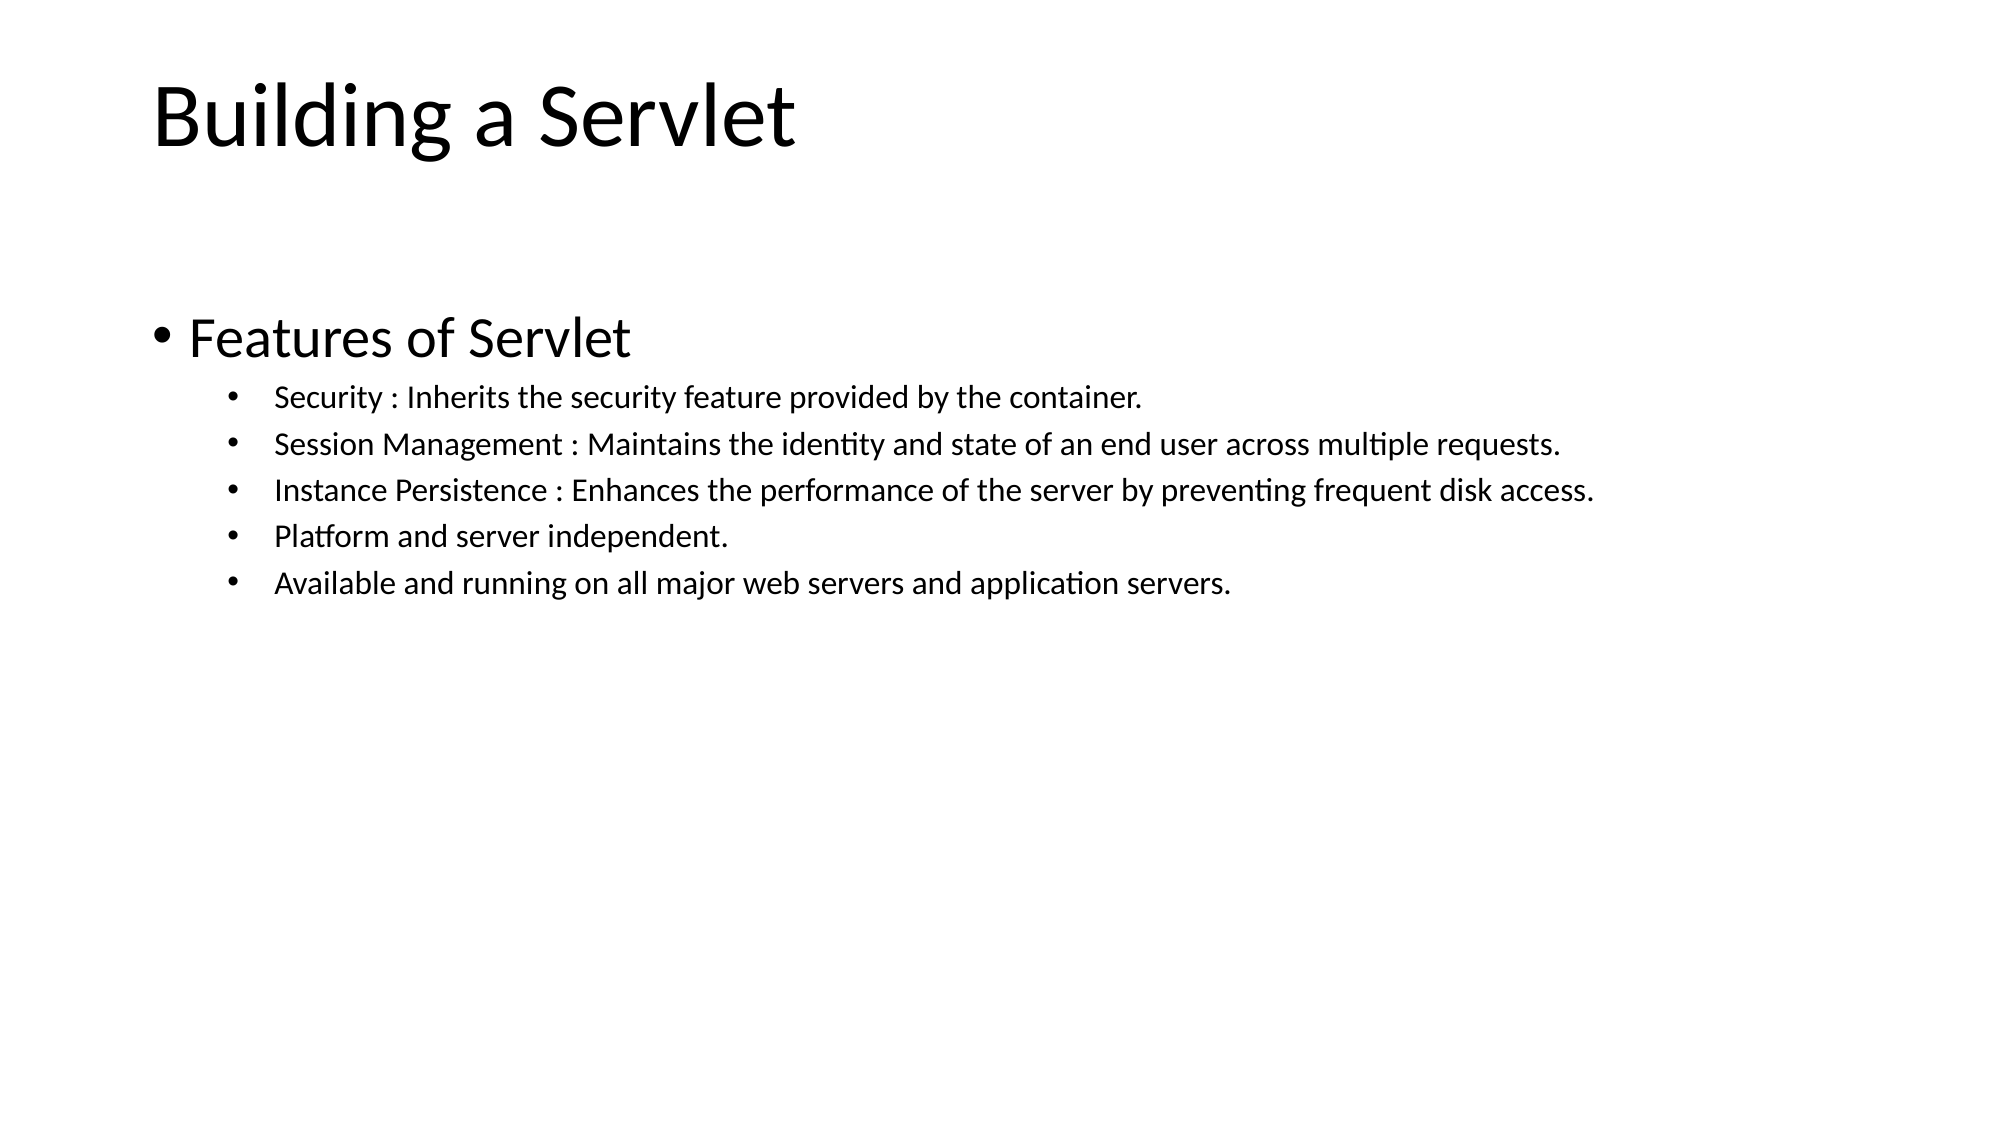

# Building a Servlet
Features of Servlet
Security : Inherits the security feature provided by the container.
Session Management : Maintains the identity and state of an end user across multiple requests.
Instance Persistence : Enhances the performance of the server by preventing frequent disk access.
Platform and server independent.
Available and running on all major web servers and application servers.
21